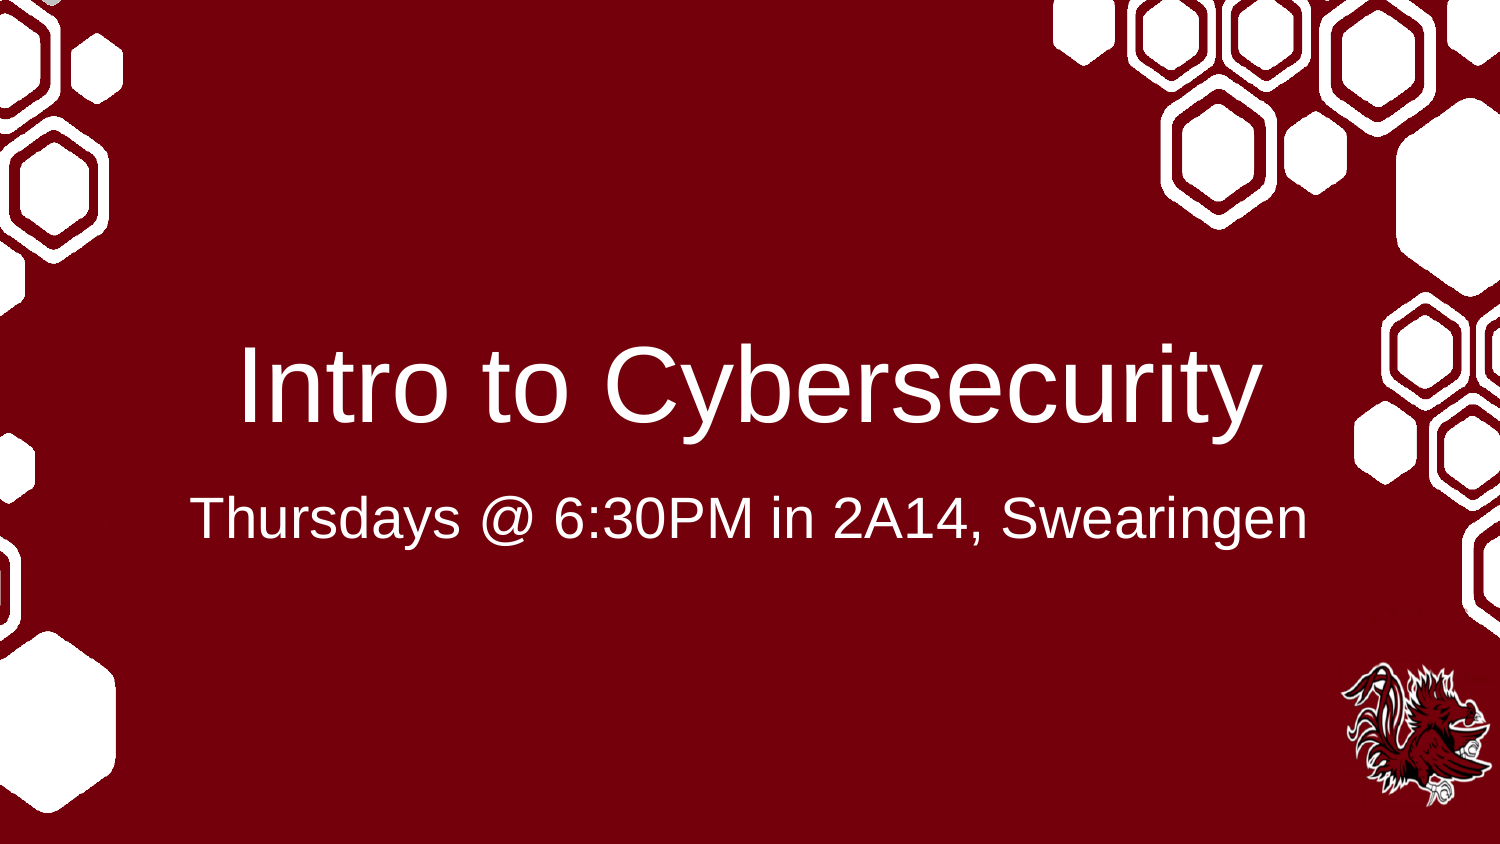

# Intro to Cybersecurity
Thursdays @ 6:30PM in 2A14, Swearingen